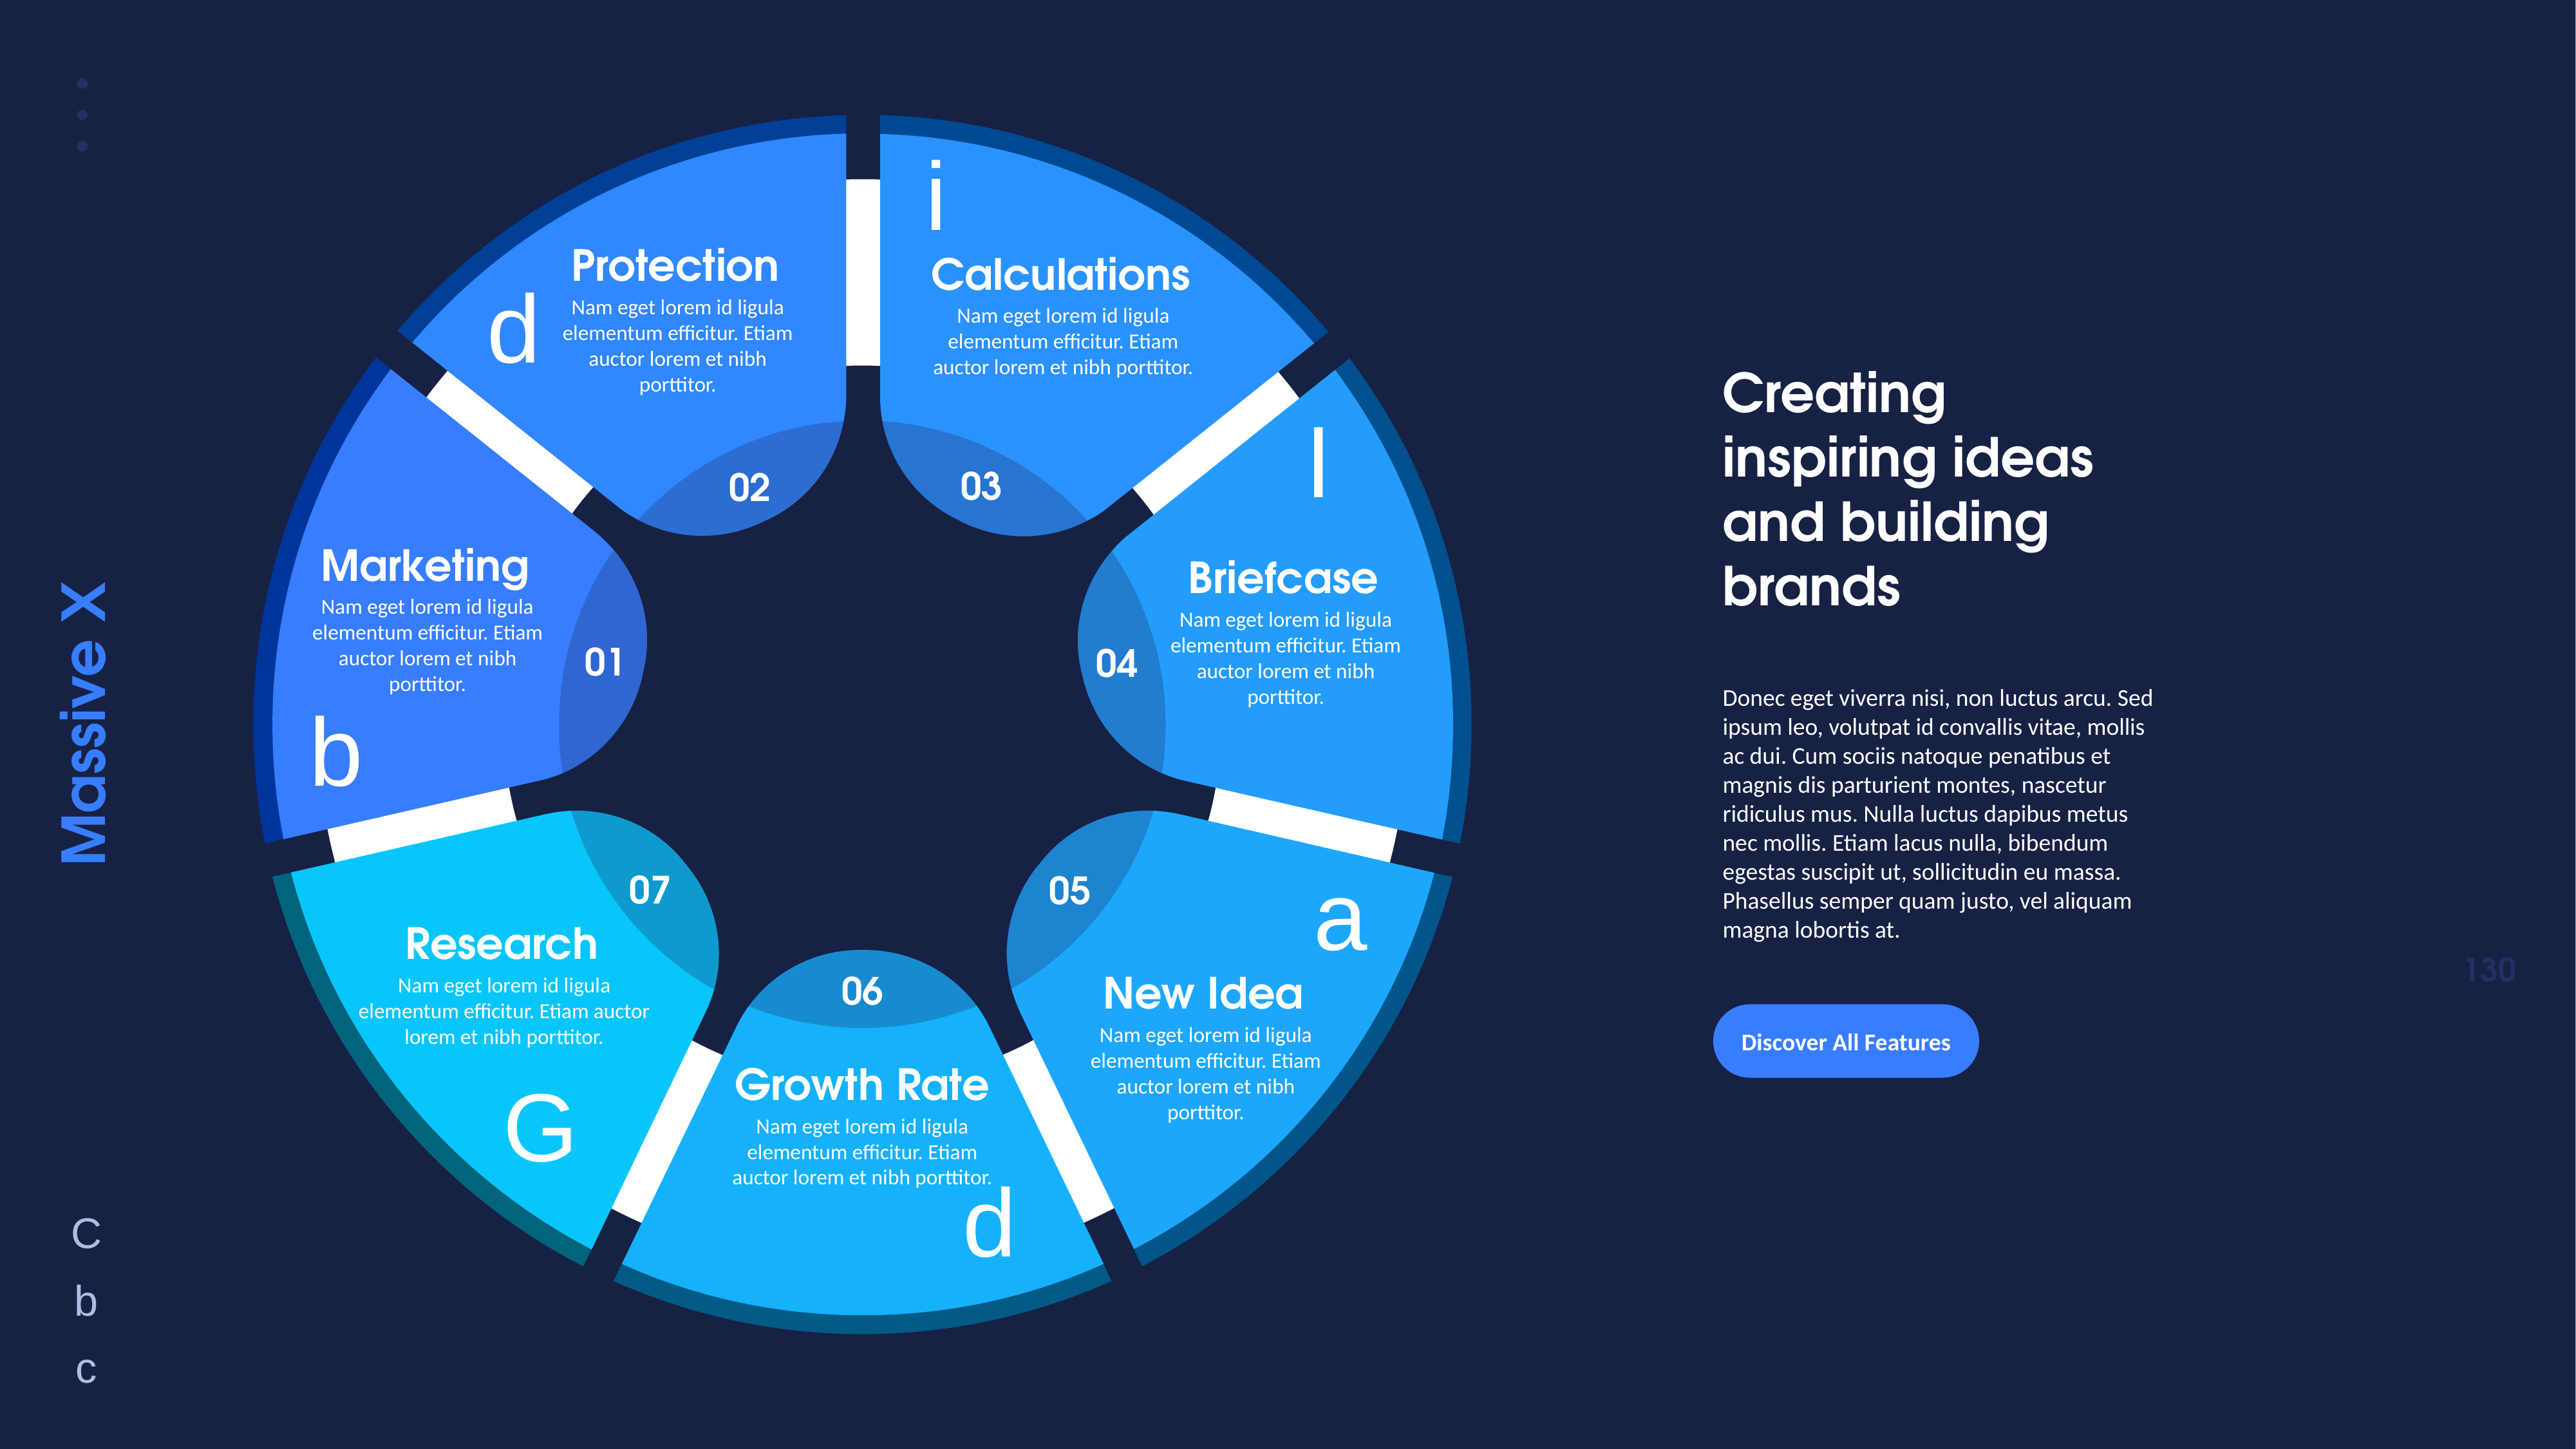

Protection
Nam eget lorem id ligula elementum efficitur. Etiam auctor lorem et nibh porttitor.
d
02

i
Calculations
Nam eget lorem id ligula elementum efficitur. Etiam auctor lorem et nibh porttitor.
03

Creating inspiring ideas and building brands

Marketing
Nam eget lorem id ligula elementum efficitur. Etiam auctor lorem et nibh porttitor.
01
b

l
Briefcase
Nam eget lorem id ligula elementum efficitur. Etiam auctor lorem et nibh porttitor.
04
Donec eget viverra nisi, non luctus arcu. Sed ipsum leo, volutpat id convallis vitae, mollis ac dui. Cum sociis natoque penatibus et magnis dis parturient montes, nascetur ridiculus mus. Nulla luctus dapibus metus nec mollis. Etiam lacus nulla, bibendum egestas suscipit ut, sollicitudin eu massa. Phasellus semper quam justo, vel aliquam magna lobortis at.

a
05
New Idea
Nam eget lorem id ligula elementum efficitur. Etiam auctor lorem et nibh porttitor.

07
Research
Nam eget lorem id ligula elementum efficitur. Etiam auctor lorem et nibh porttitor.
G

06
Growth Rate
Nam eget lorem id ligula elementum efficitur. Etiam auctor lorem et nibh porttitor.
d
Discover All Features